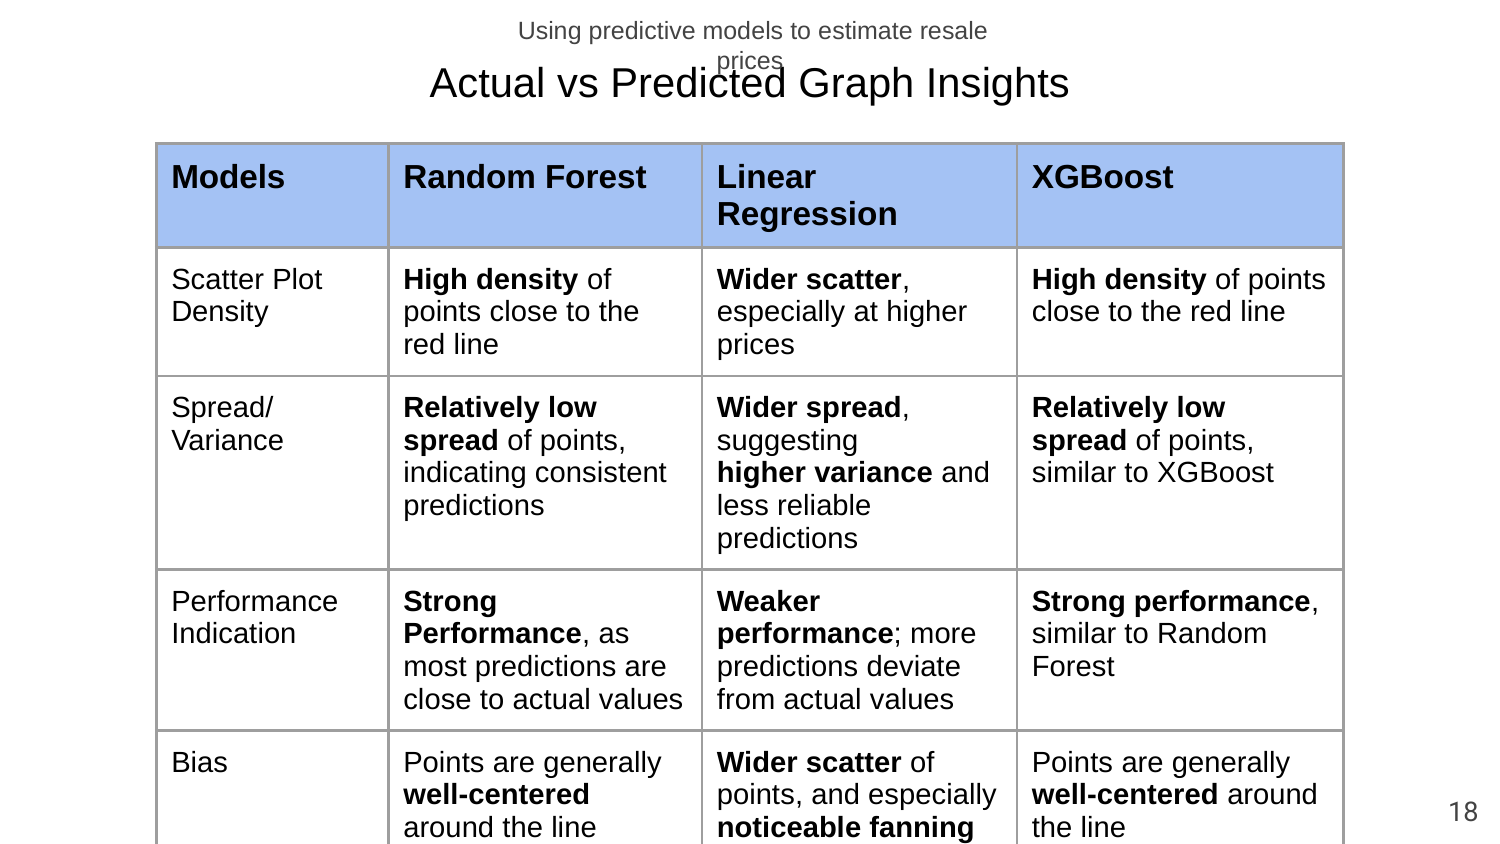

Using predictive models to estimate resale prices
# Actual vs Predicted Graph Insights
| Models | Random Forest | Linear Regression | XGBoost |
| --- | --- | --- | --- |
| Scatter Plot Density | High density of points close to the red line | Wider scatter, especially at higher prices | High density of points close to the red line |
| Spread/Variance | Relatively low spread of points, indicating consistent predictions | Wider spread, suggesting higher variance and less reliable predictions | Relatively low spread of points, similar to XGBoost |
| Performance Indication | Strong Performance, as most predictions are close to actual values | Weaker performance; more predictions deviate from actual values | Strong performance, similar to Random Forest |
| Bias | Points are generally well-centered around the line | Wider scatter of points, and especially noticeable fanning at higher prices | Points are generally well-centered around the line |
| Overall Rank | Best | Weakest | Strong |
18